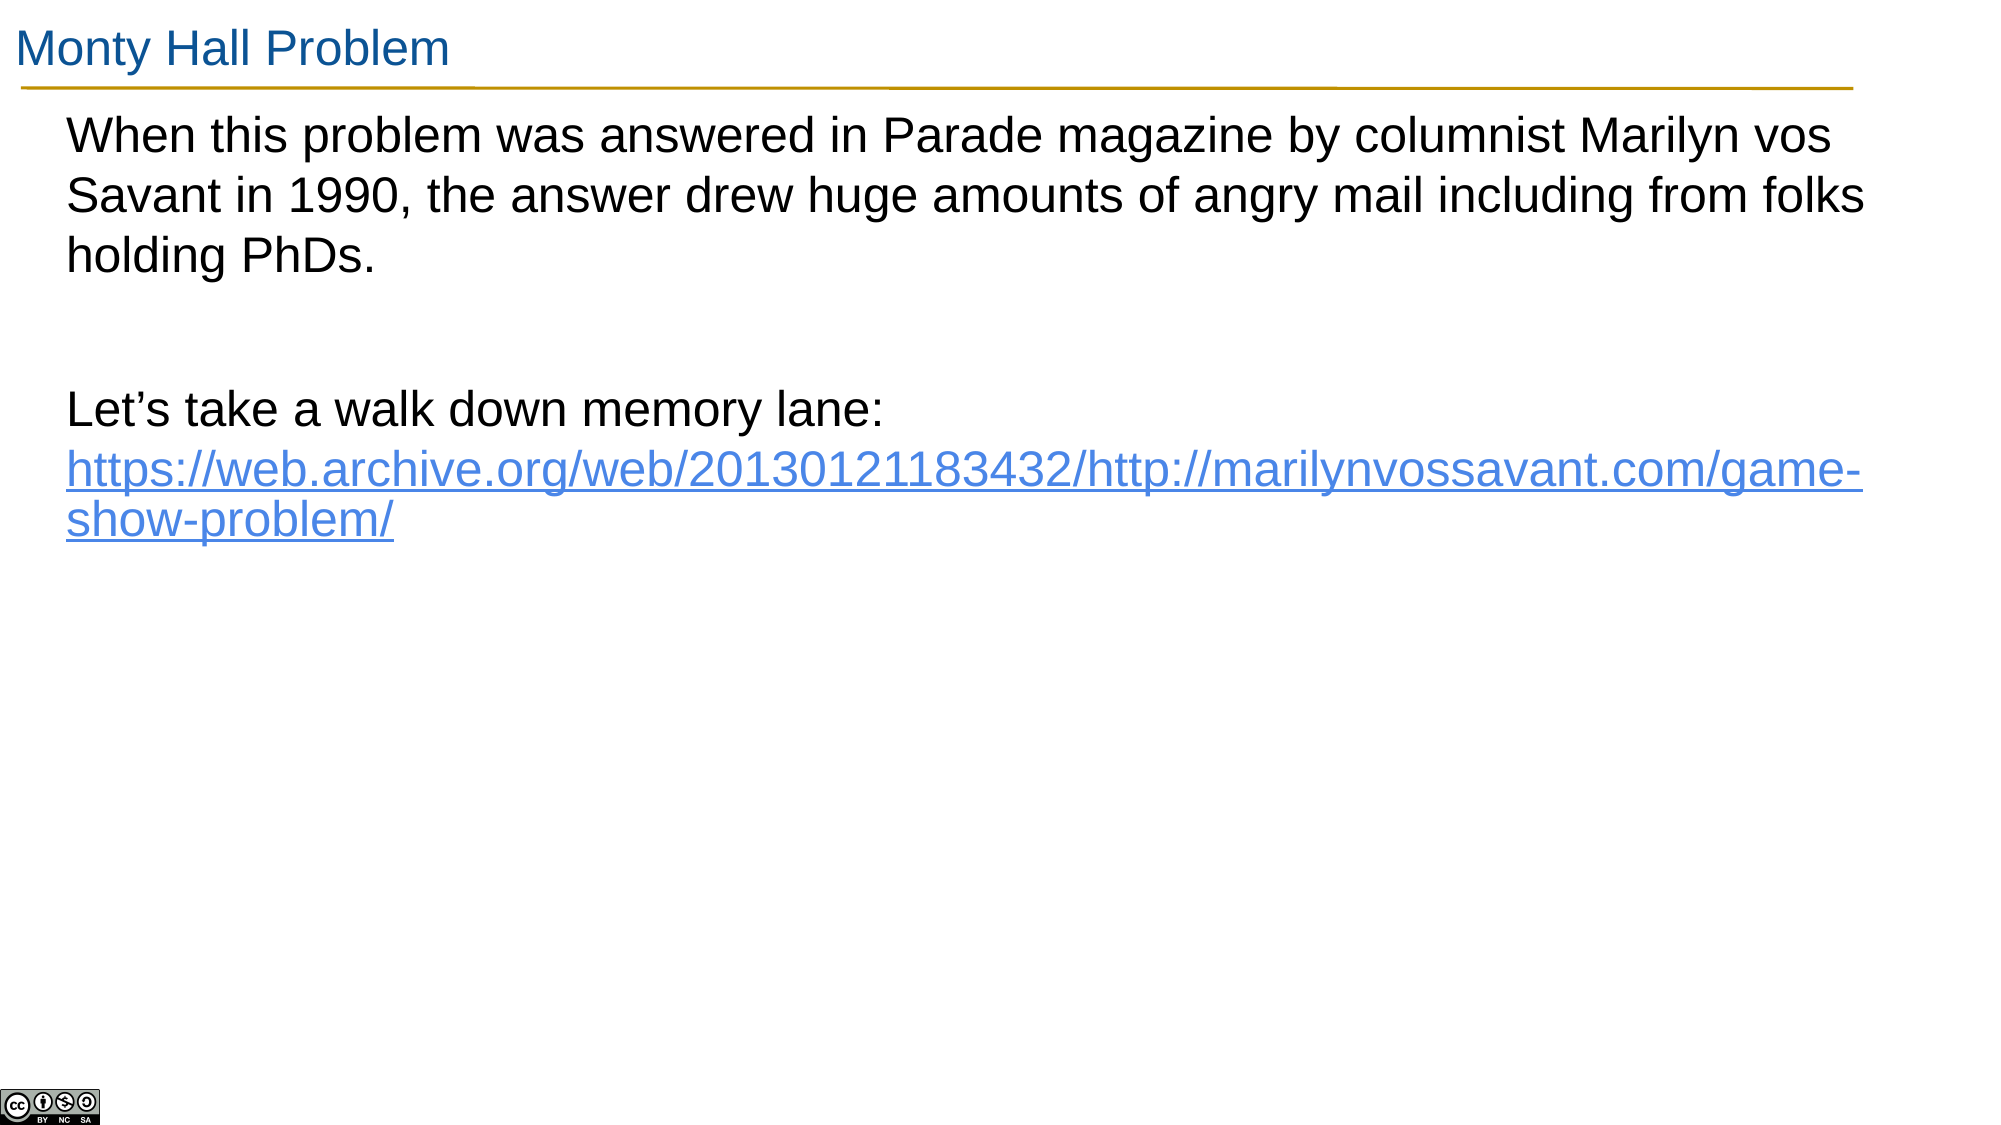

# Monty Hall Problem
When this problem was answered in Parade magazine by columnist Marilyn vos Savant in 1990, the answer drew huge amounts of angry mail including from folks holding PhDs.

Let’s take a walk down memory lane: https://web.archive.org/web/20130121183432/http://marilynvossavant.com/game-show-problem/